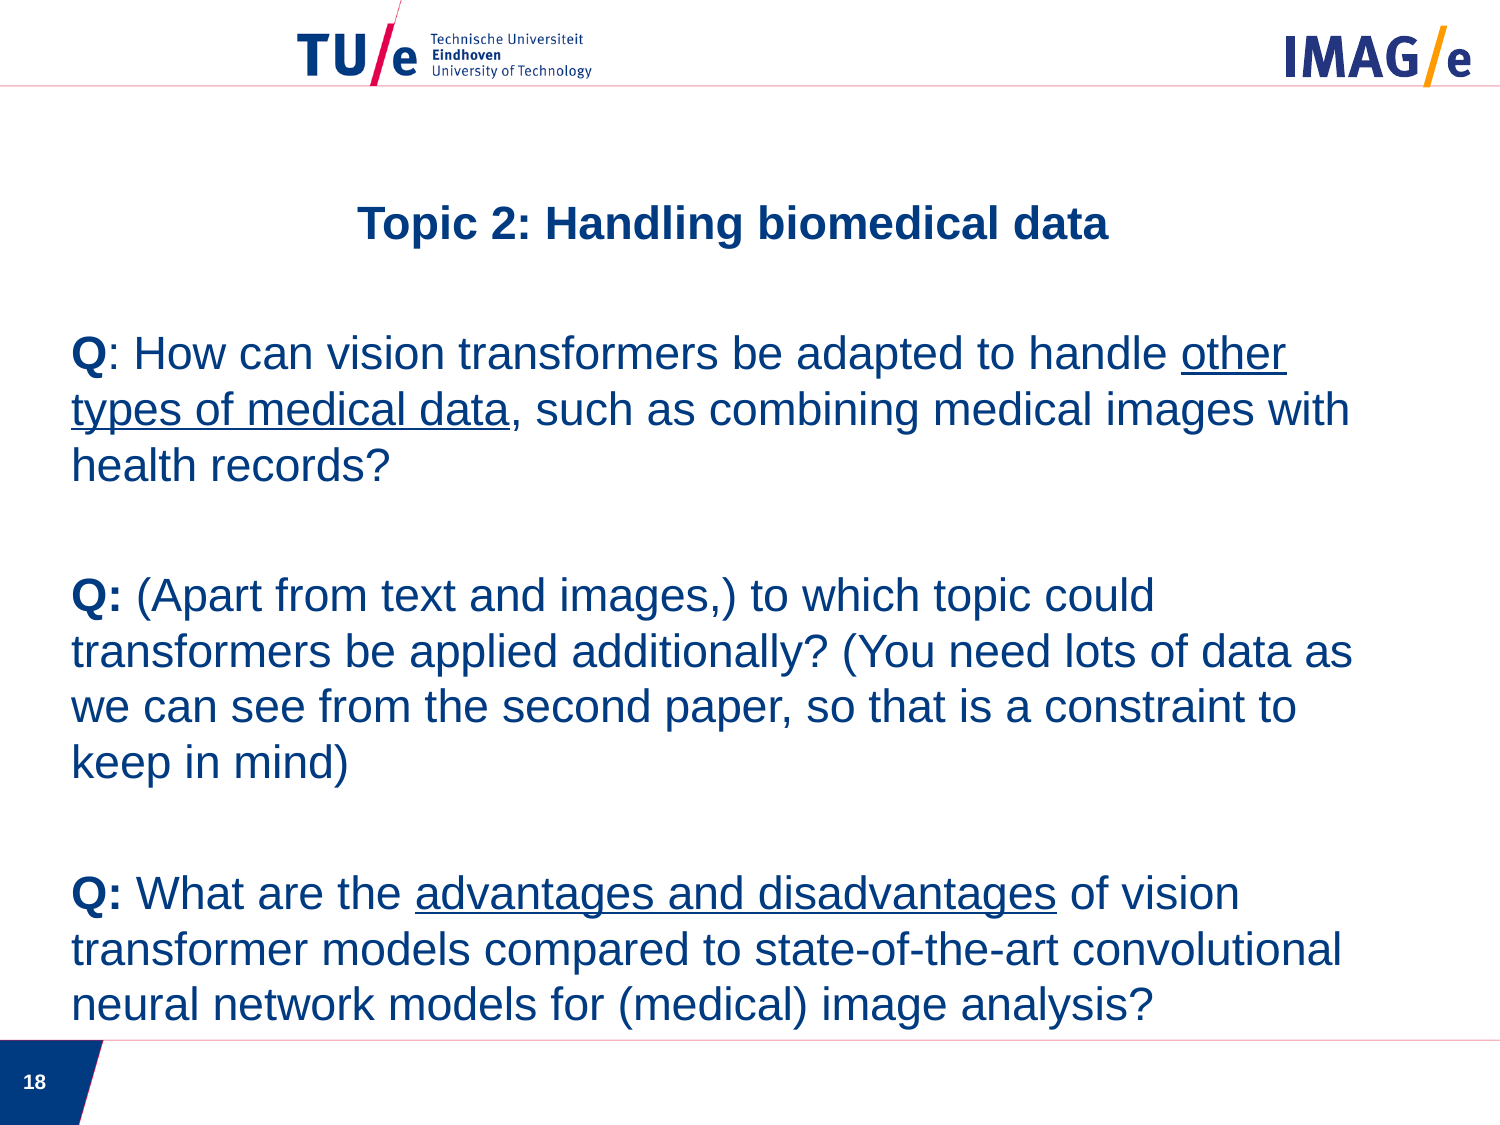

Topic 2: Handling biomedical data

Q: How can vision transformers be adapted to handle other types of medical data, such as combining medical images with health records?

Q: (Apart from text and images,) to which topic could transformers be applied additionally? (You need lots of data as we can see from the second paper, so that is a constraint to keep in mind)

Q: What are the advantages and disadvantages of vision transformer models compared to state-of-the-art convolutional neural network models for (medical) image analysis?

18